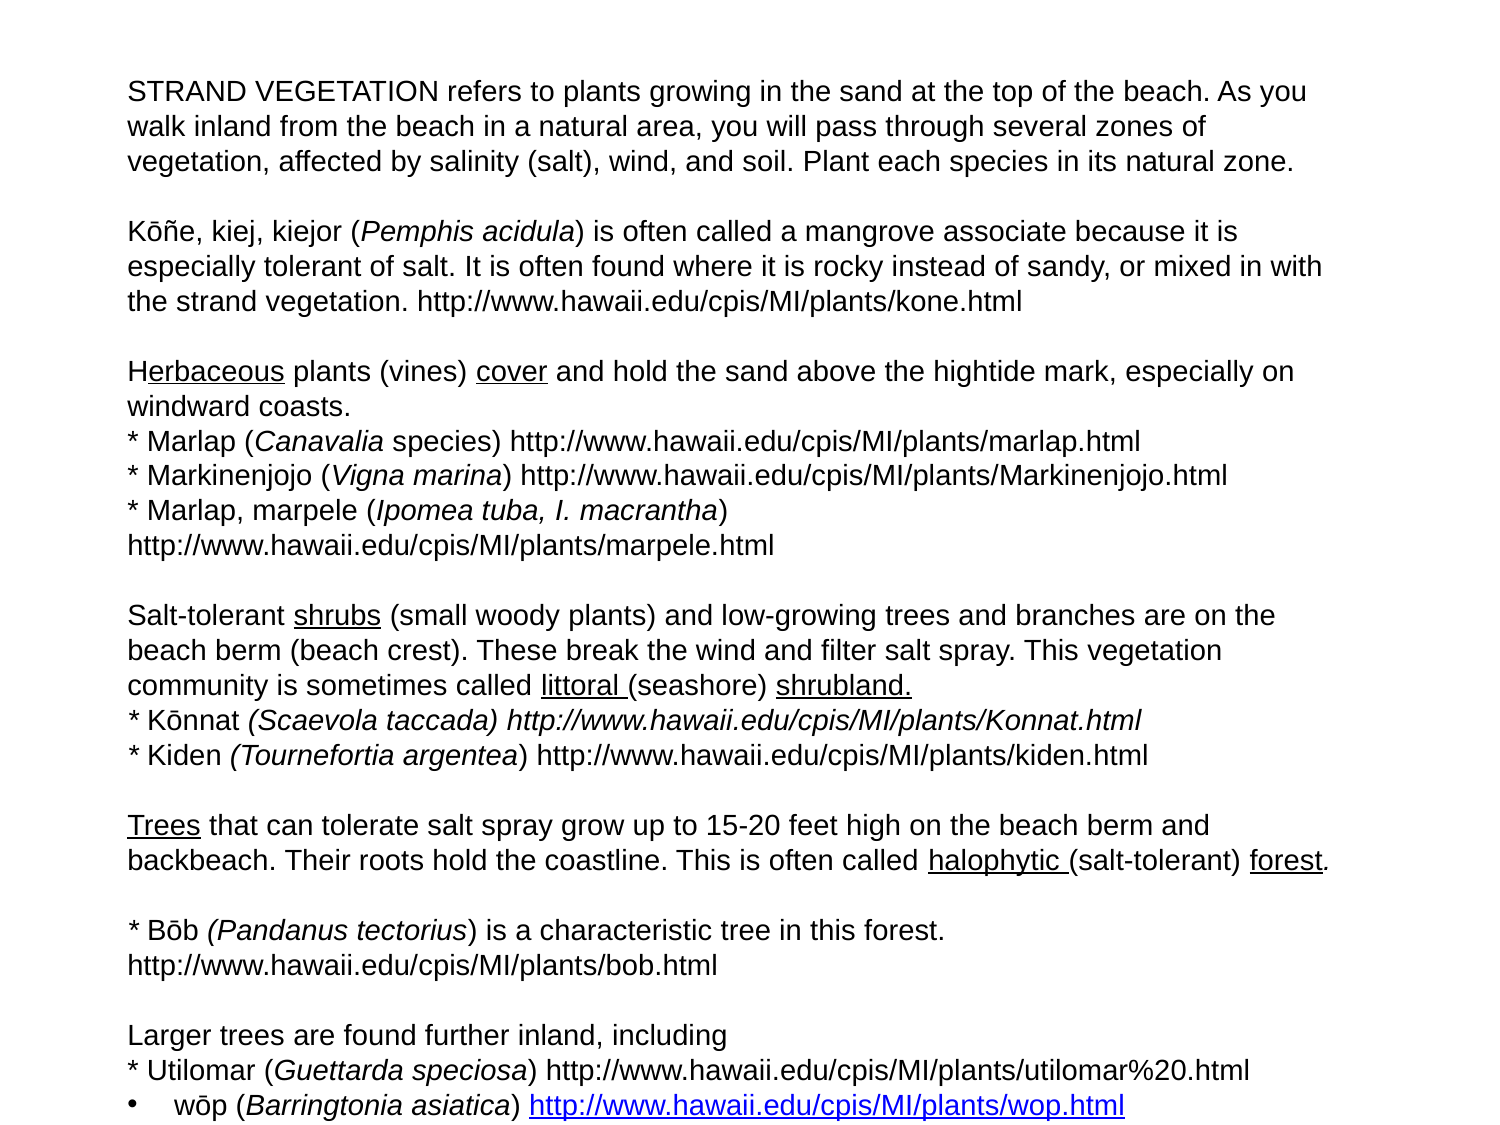

STRAND VEGETATION refers to plants growing in the sand at the top of the beach. As you walk inland from the beach in a natural area, you will pass through several zones of vegetation, affected by salinity (salt), wind, and soil. Plant each species in its natural zone.

Kōñe, kiej, kiejor (Pemphis acidula) is often called a mangrove associate because it is especially tolerant of salt. It is often found where it is rocky instead of sandy, or mixed in with the strand vegetation. http://www.hawaii.edu/cpis/MI/plants/kone.html

Herbaceous plants (vines) cover and hold the sand above the hightide mark, especially on windward coasts.
* Marlap (Canavalia species) http://www.hawaii.edu/cpis/MI/plants/marlap.html
* Markinenjojo (Vigna marina) http://www.hawaii.edu/cpis/MI/plants/Markinenjojo.html
* Marlap, marpele (Ipomea tuba, I. macrantha) http://www.hawaii.edu/cpis/MI/plants/marpele.html

Salt-tolerant shrubs (small woody plants) and low-growing trees and branches are on the beach berm (beach crest). These break the wind and filter salt spray. This vegetation community is sometimes called littoral (seashore) shrubland.
* Kōnnat (Scaevola taccada) http://www.hawaii.edu/cpis/MI/plants/Konnat.html
* Kiden (Tournefortia argentea) http://www.hawaii.edu/cpis/MI/plants/kiden.html

Trees that can tolerate salt spray grow up to 15-20 feet high on the beach berm and backbeach. Their roots hold the coastline. This is often called halophytic (salt-tolerant) forest.
* Bōb (Pandanus tectorius) is a characteristic tree in this forest. http://www.hawaii.edu/cpis/MI/plants/bob.html

Larger trees are found further inland, including
* Utilomar (Guettarda speciosa) http://www.hawaii.edu/cpis/MI/plants/utilomar%20.html
wōp (Barringtonia asiatica) http://www.hawaii.edu/cpis/MI/plants/wop.html
Kōņo (Cordia subcordata) http://www.hawaii.edu/cpis/MI/plants/kono.html

More coastal strand plants are described at http://www.hawaii.edu/cpis/MI/VegTypes/Coastal.html